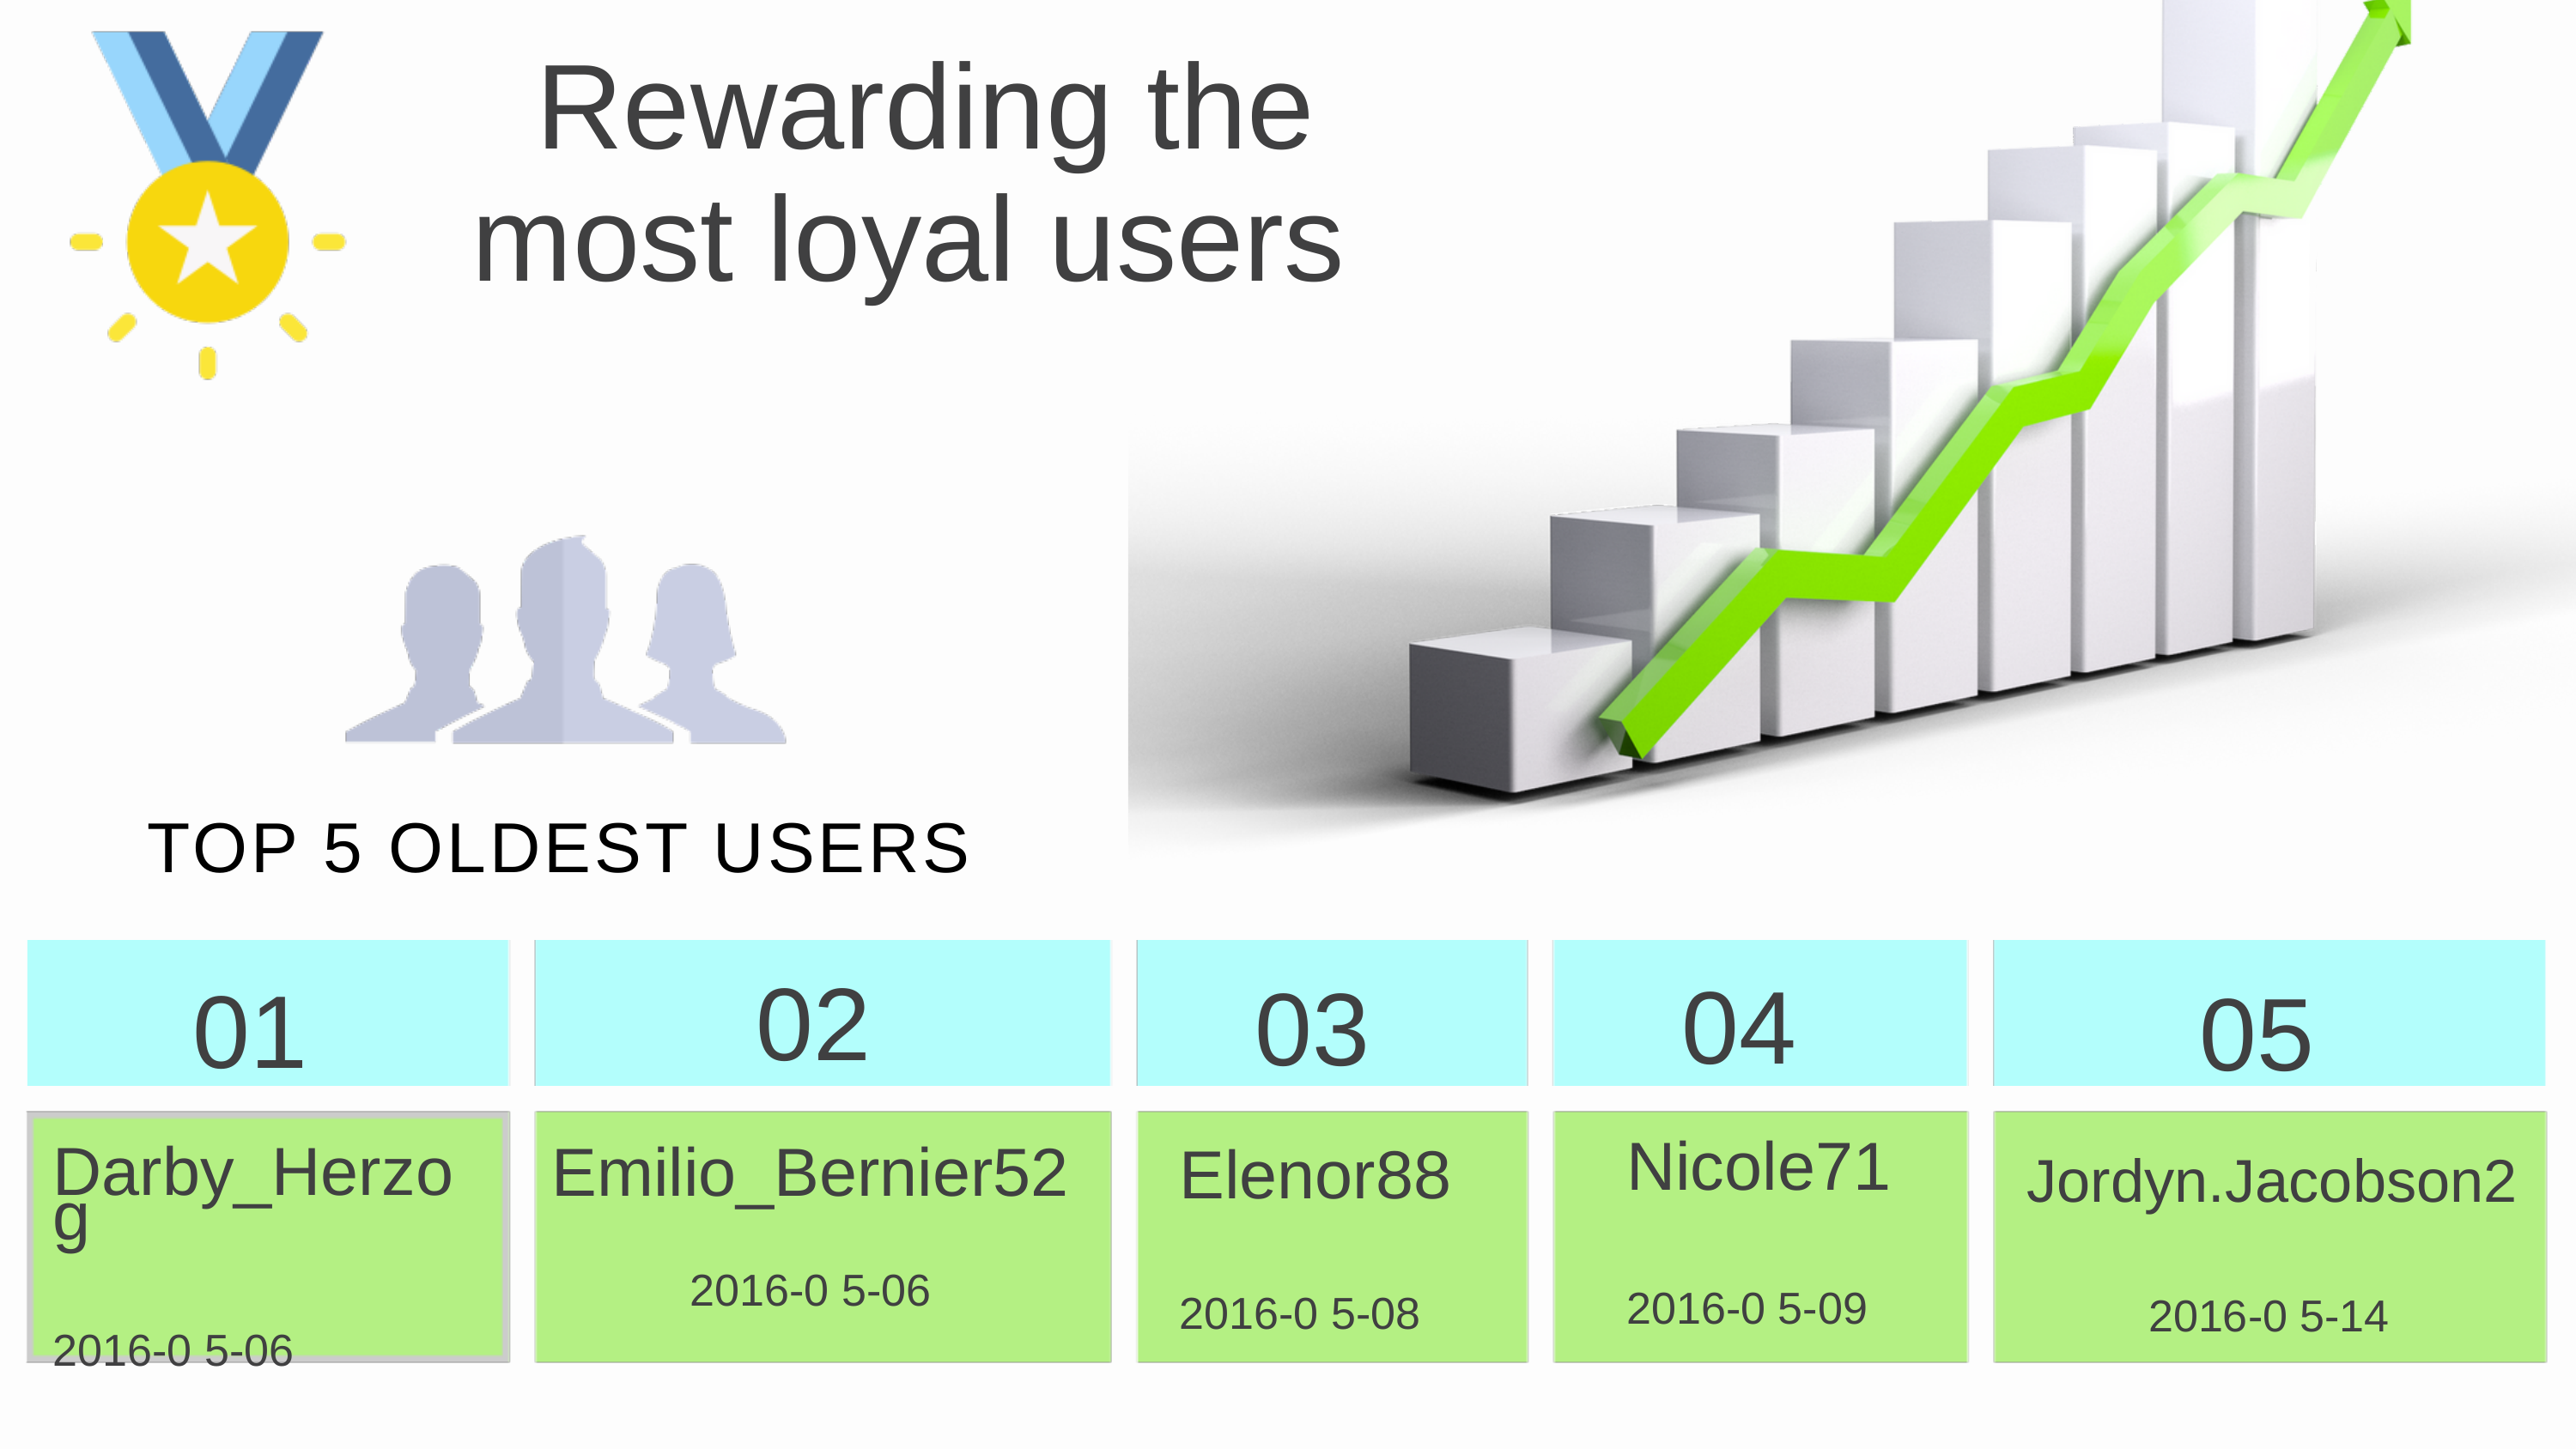

Rewarding the most loyal users

TOP 5 OLDEST USERS
02

04
03
01
05

Jordyn.Jacobson2

2016-0 5-14
Elenor88

2016-0 5-08
Darby_Herzog

2016-0 5-06
Emilio_Bernier52

2016-0 5-06
Nicole71

2016-0 5-09